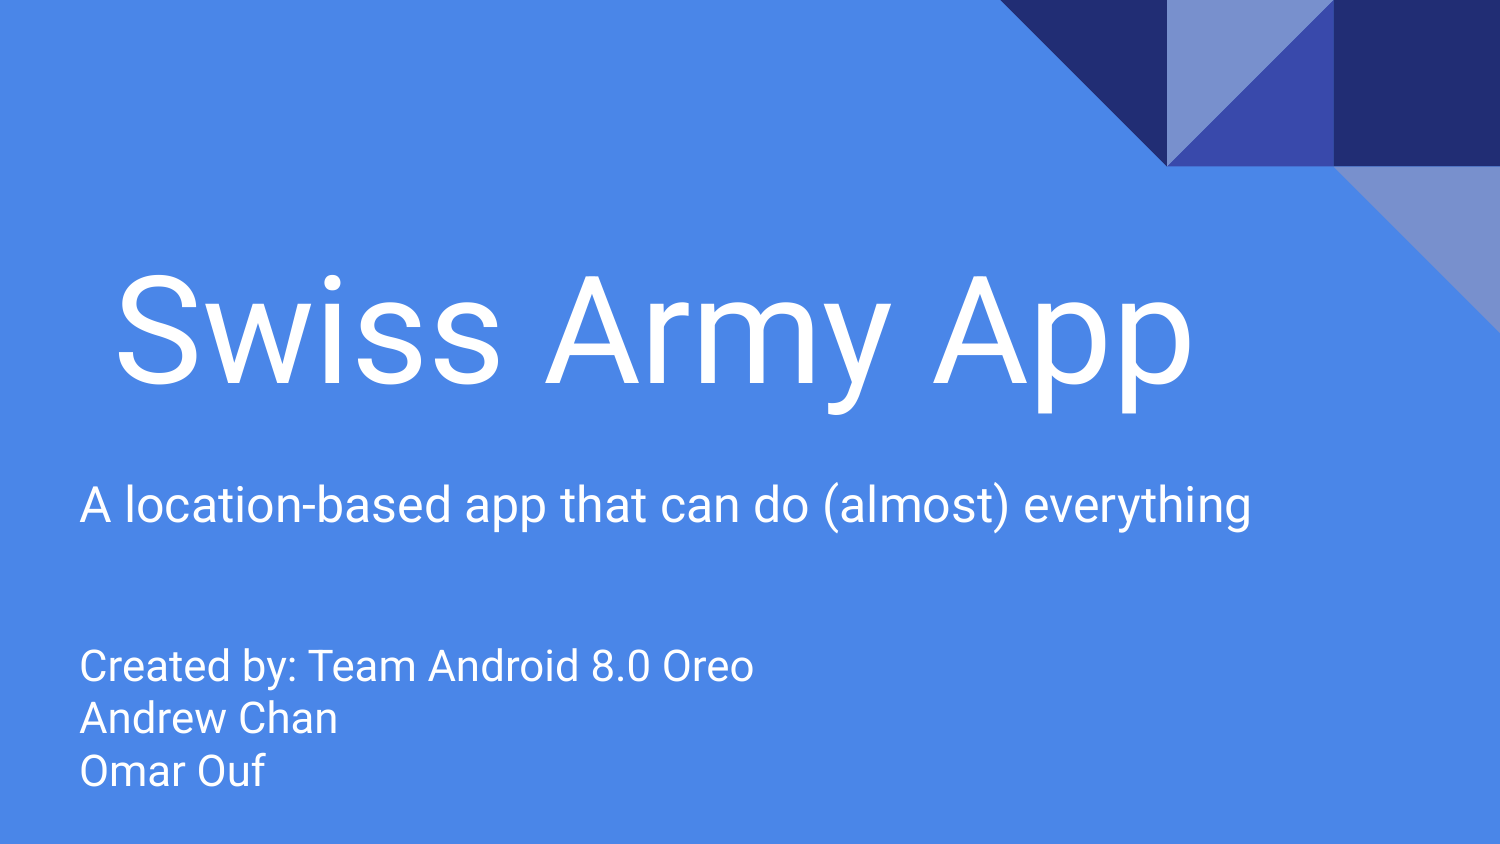

# Swiss Army App
A location-based app that can do (almost) everything

Created by: Team Android 8.0 Oreo
Andrew Chan
Omar Ouf